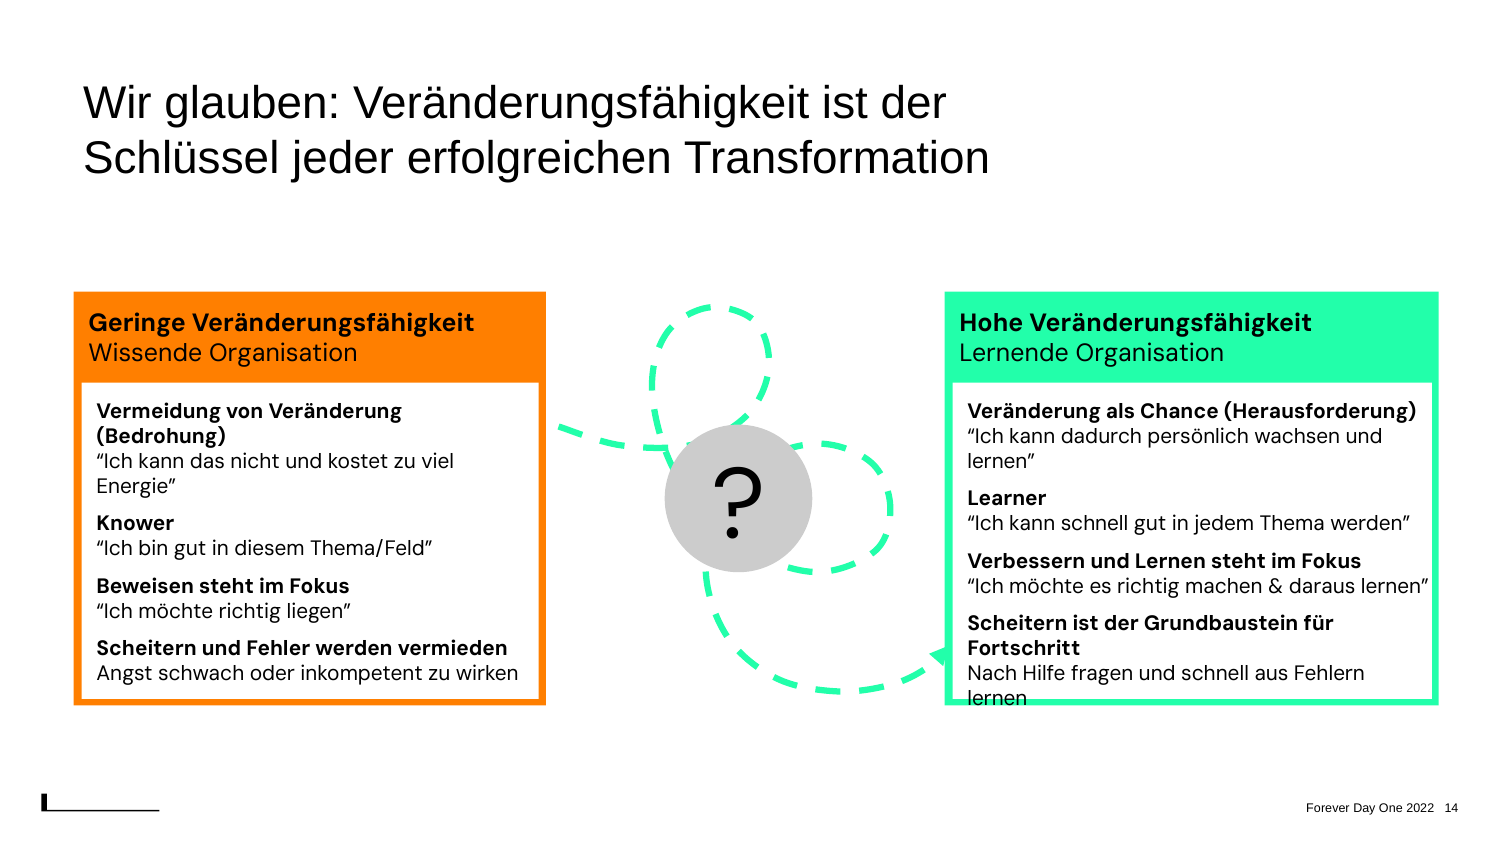

Wir glauben: Veränderungsfähigkeit ist der Schlüssel jeder erfolgreichen Transformation
Geringe Veränderungsfähigkeit
Wissende Organisation

Vermeidung von Veränderung (Bedrohung)
“Ich kann das nicht und kostet zu viel Energie”
Knower
“Ich bin gut in diesem Thema/Feld”
Beweisen steht im Fokus
“Ich möchte richtig liegen”
Scheitern und Fehler werden vermieden
Angst schwach oder inkompetent zu wirken
Hohe Veränderungsfähigkeit
Lernende Organisation
Veränderung als Chance (Herausforderung)
“Ich kann dadurch persönlich wachsen und lernen”
Learner
“Ich kann schnell gut in jedem Thema werden”
Verbessern und Lernen steht im Fokus
“Ich möchte es richtig machen & daraus lernen”
Scheitern ist der Grundbaustein für Fortschritt
Nach Hilfe fragen und schnell aus Fehlern lernen

?
Forever Day One 2022   14